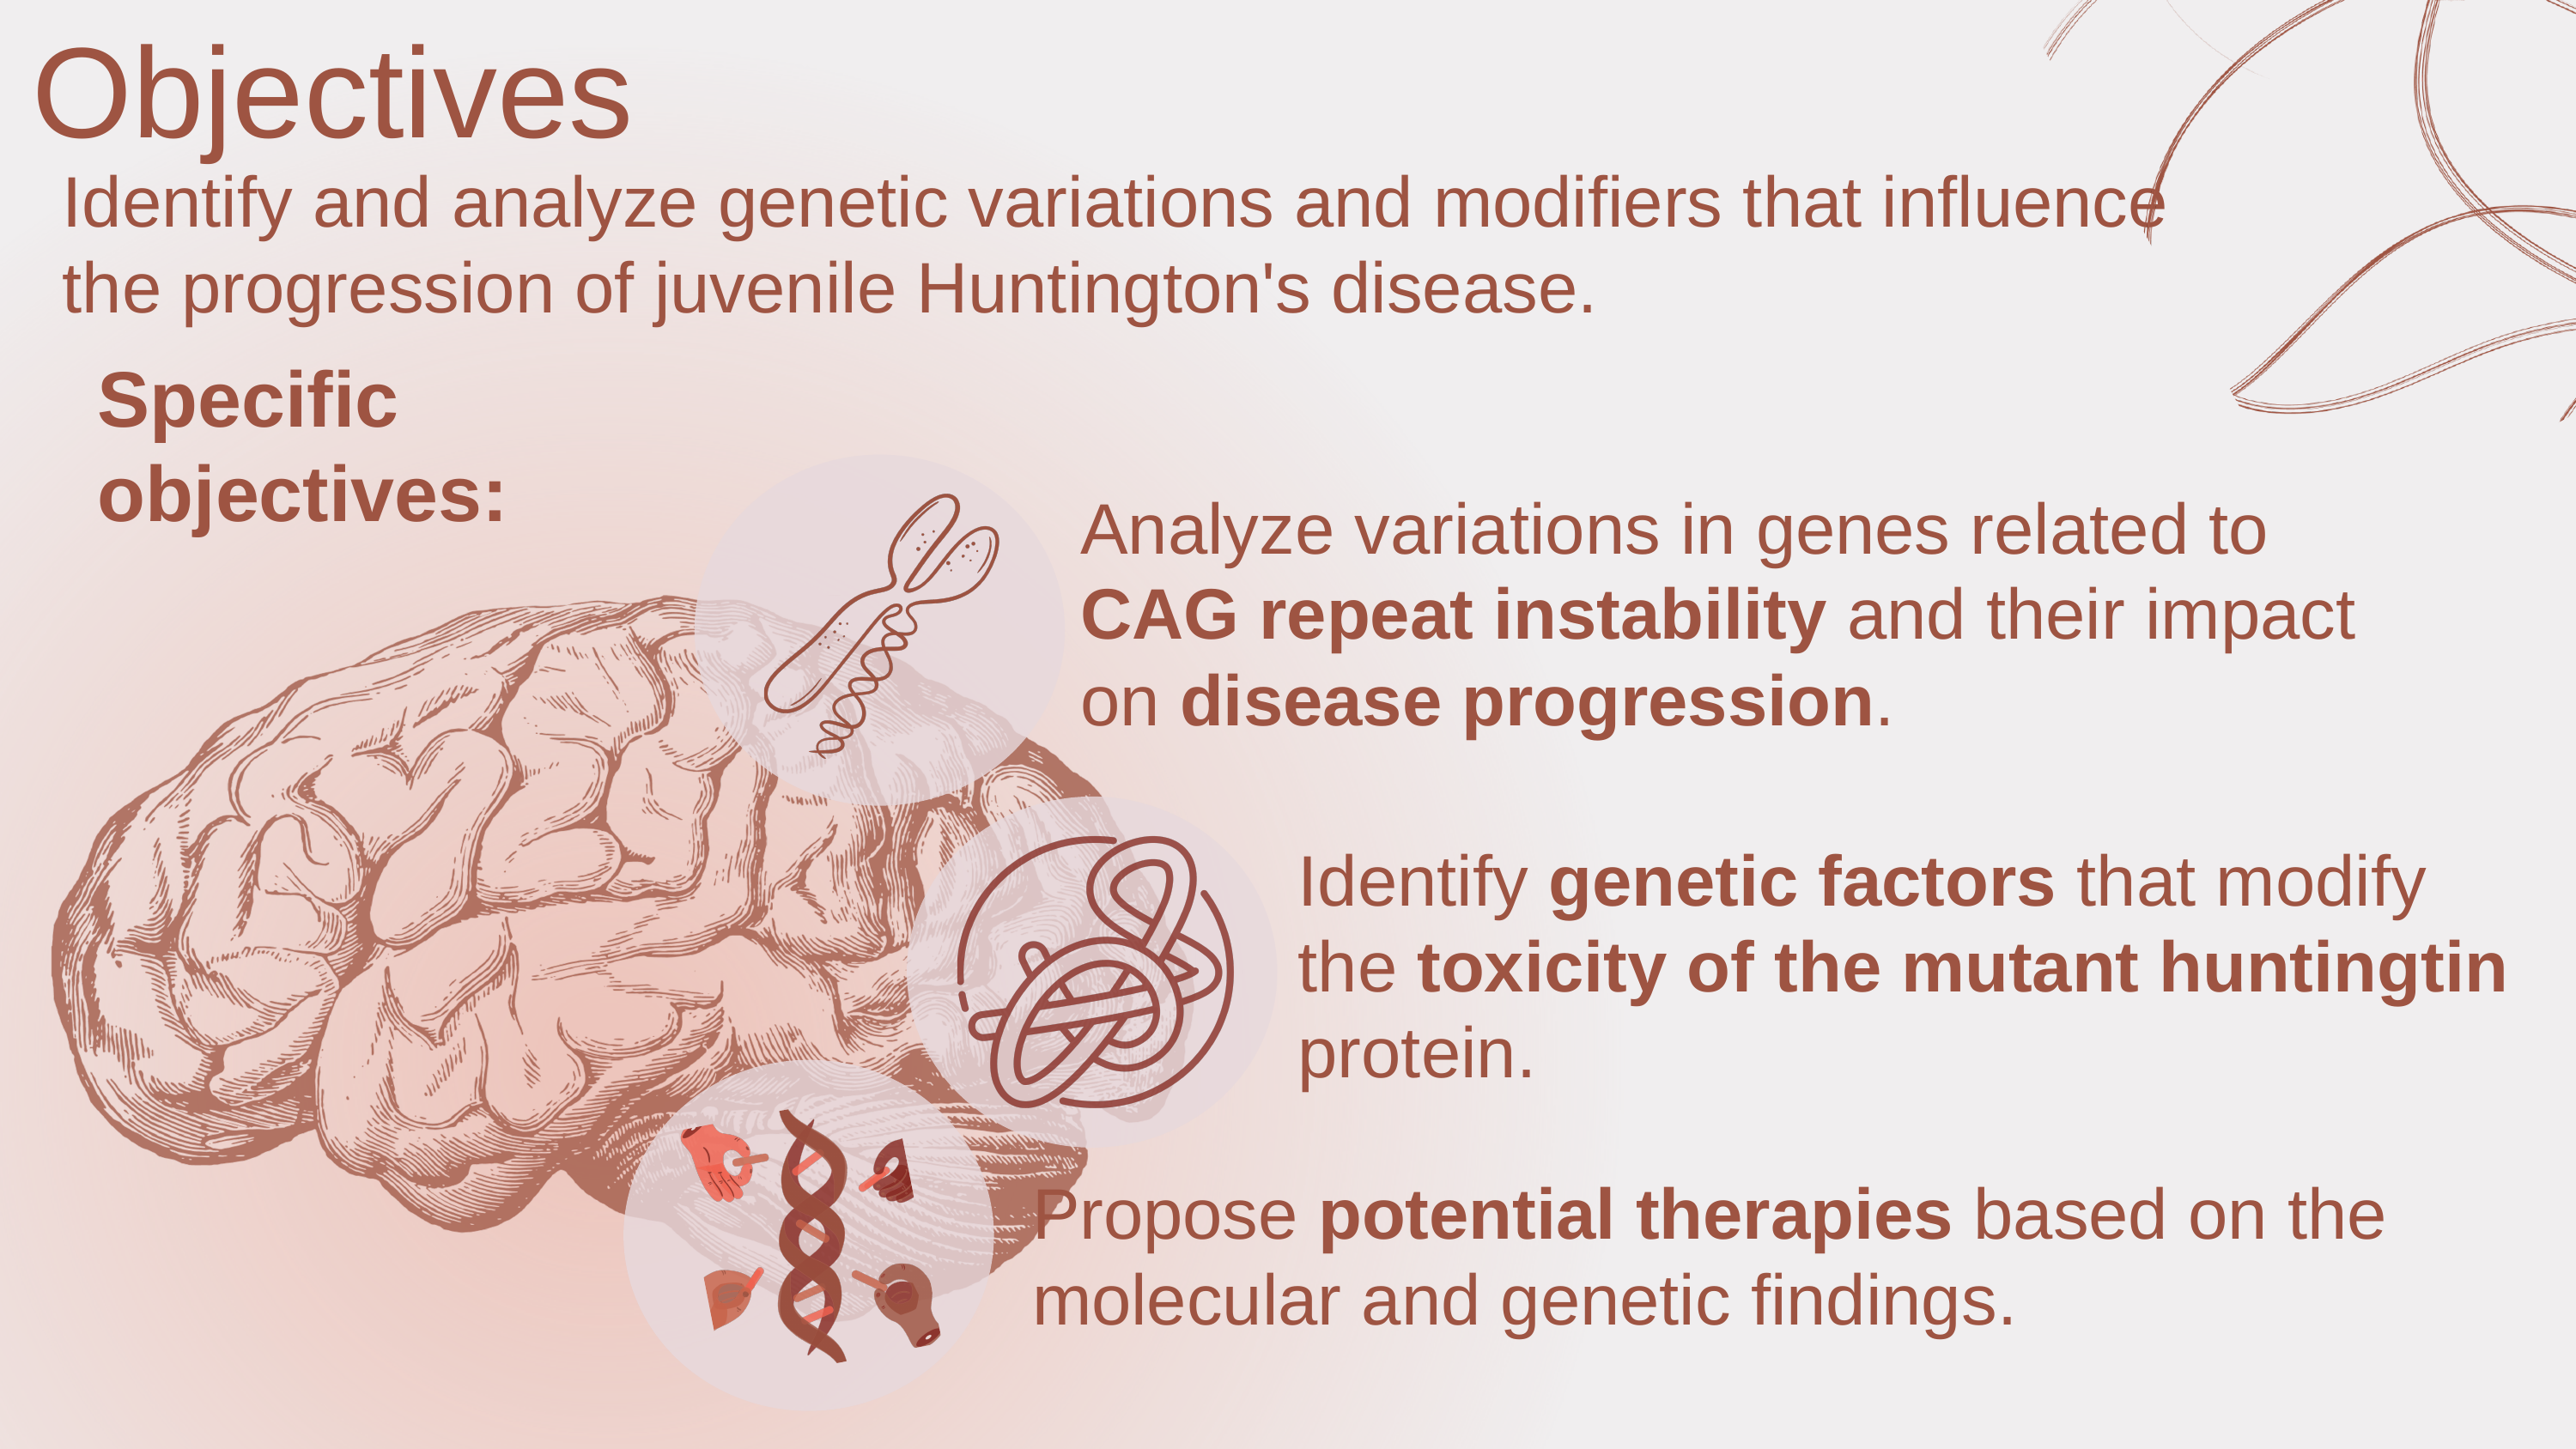

Objectives
Background
Identify and analyze genetic variations and modifiers that influence the progression of juvenile Huntington's disease.
Huntington's disease is a neurodegenerative disorder.
Progressive degradation of neurons

Specific objectives:

Basal ganglia of the brain are most affected.

Analyze variations in genes related to CAG repeat instability and their impact on disease progression.

Identify genetic factors that modify the toxicity of the mutant huntingtin protein.

Propose potential therapies based on the molecular and genetic findings.

(Bates et al., 2015; Du et al., 2021).